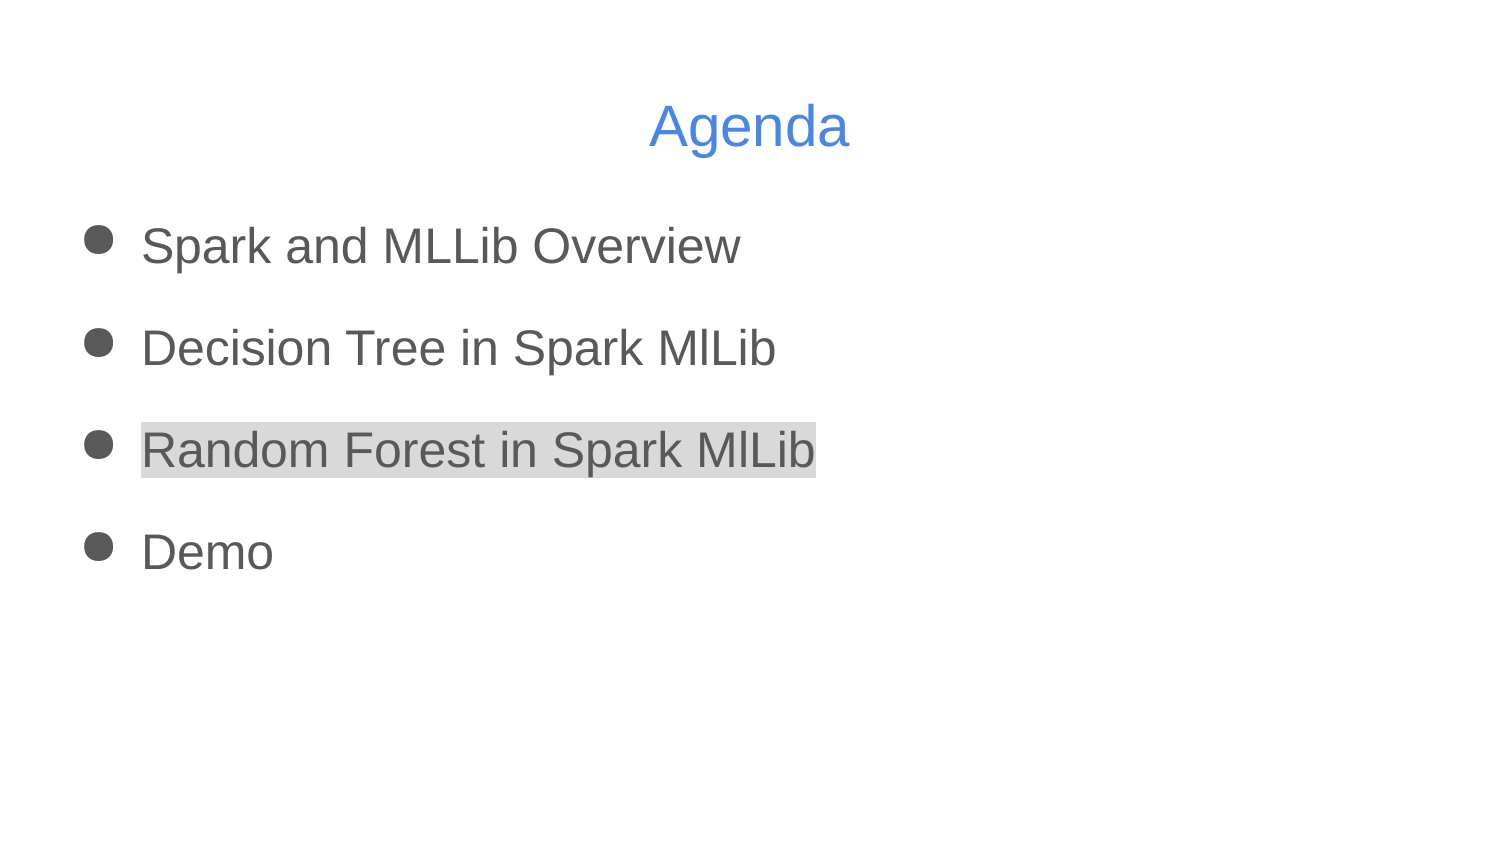

# Agenda
Spark and MLLib Overview
Decision Tree in Spark MlLib
Random Forest in Spark MlLib
Demo